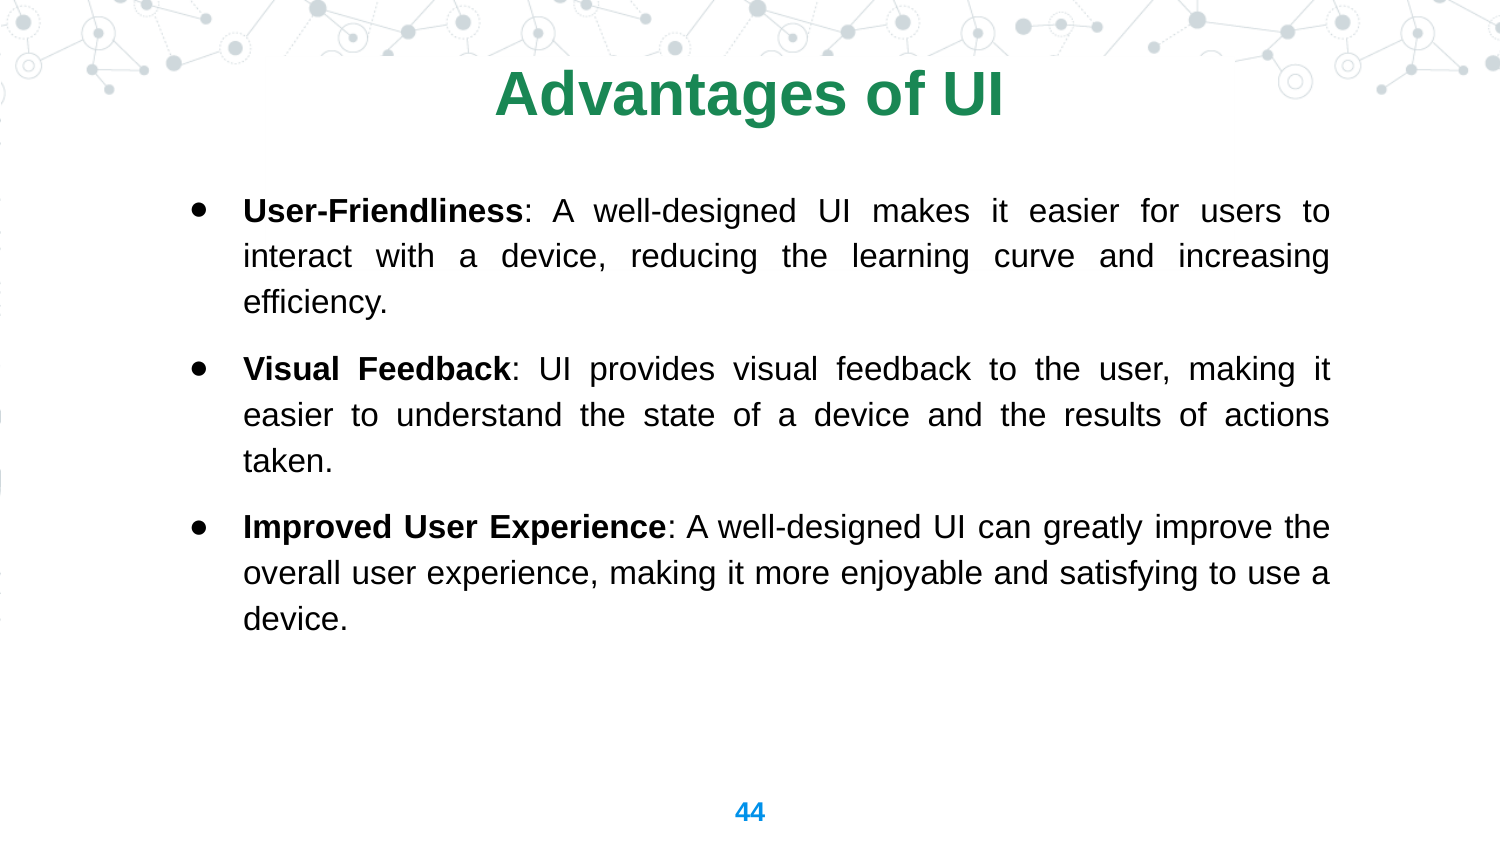

Advantages of UI

User-Friendliness: A well-designed UI makes it easier for users to interact with a device, reducing the learning curve and increasing efficiency.
Visual Feedback: UI provides visual feedback to the user, making it easier to understand the state of a device and the results of actions taken.
Improved User Experience: A well-designed UI can greatly improve the overall user experience, making it more enjoyable and satisfying to use a device.

44